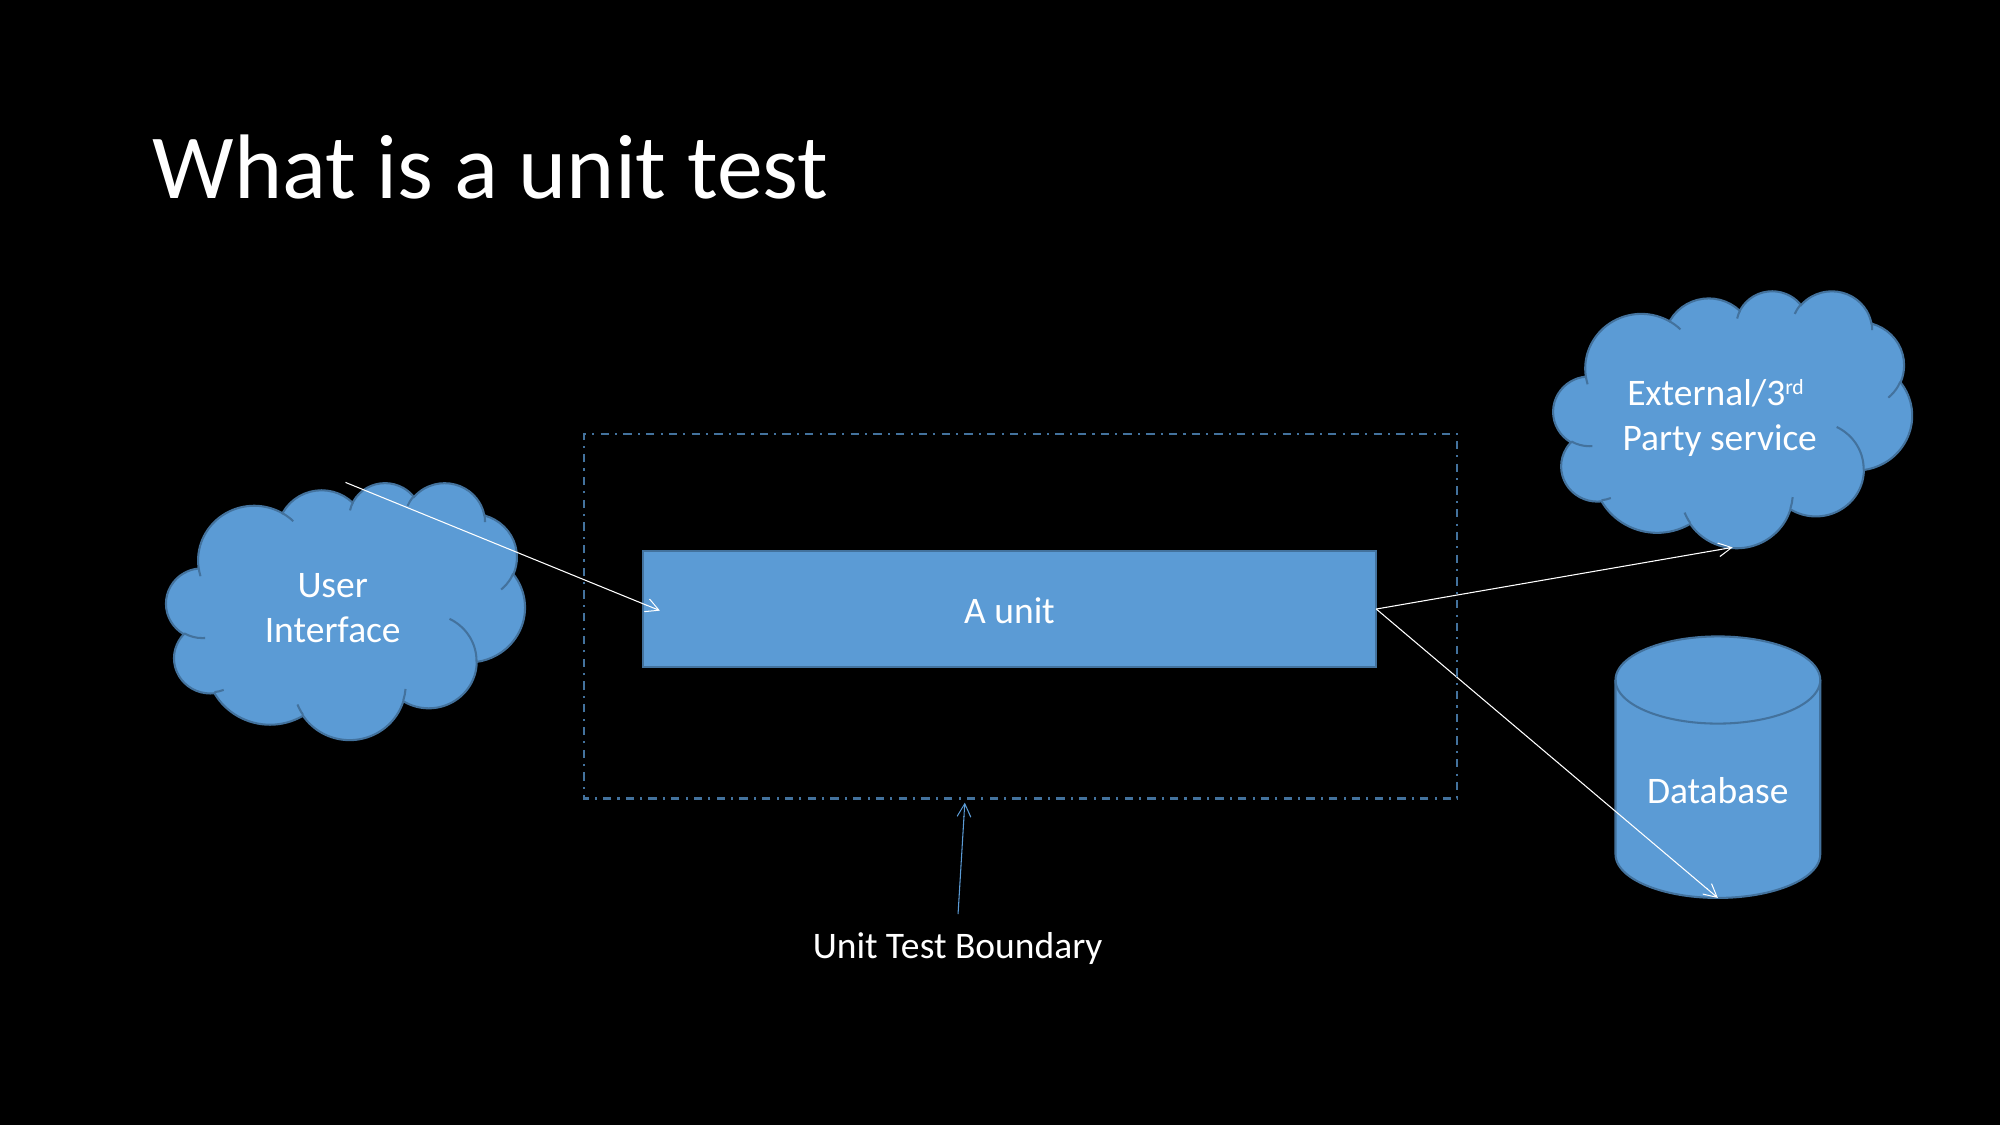

# What is a unit test
External/3rd  Party service

User Interface
A unit
Database
Unit Test Boundary